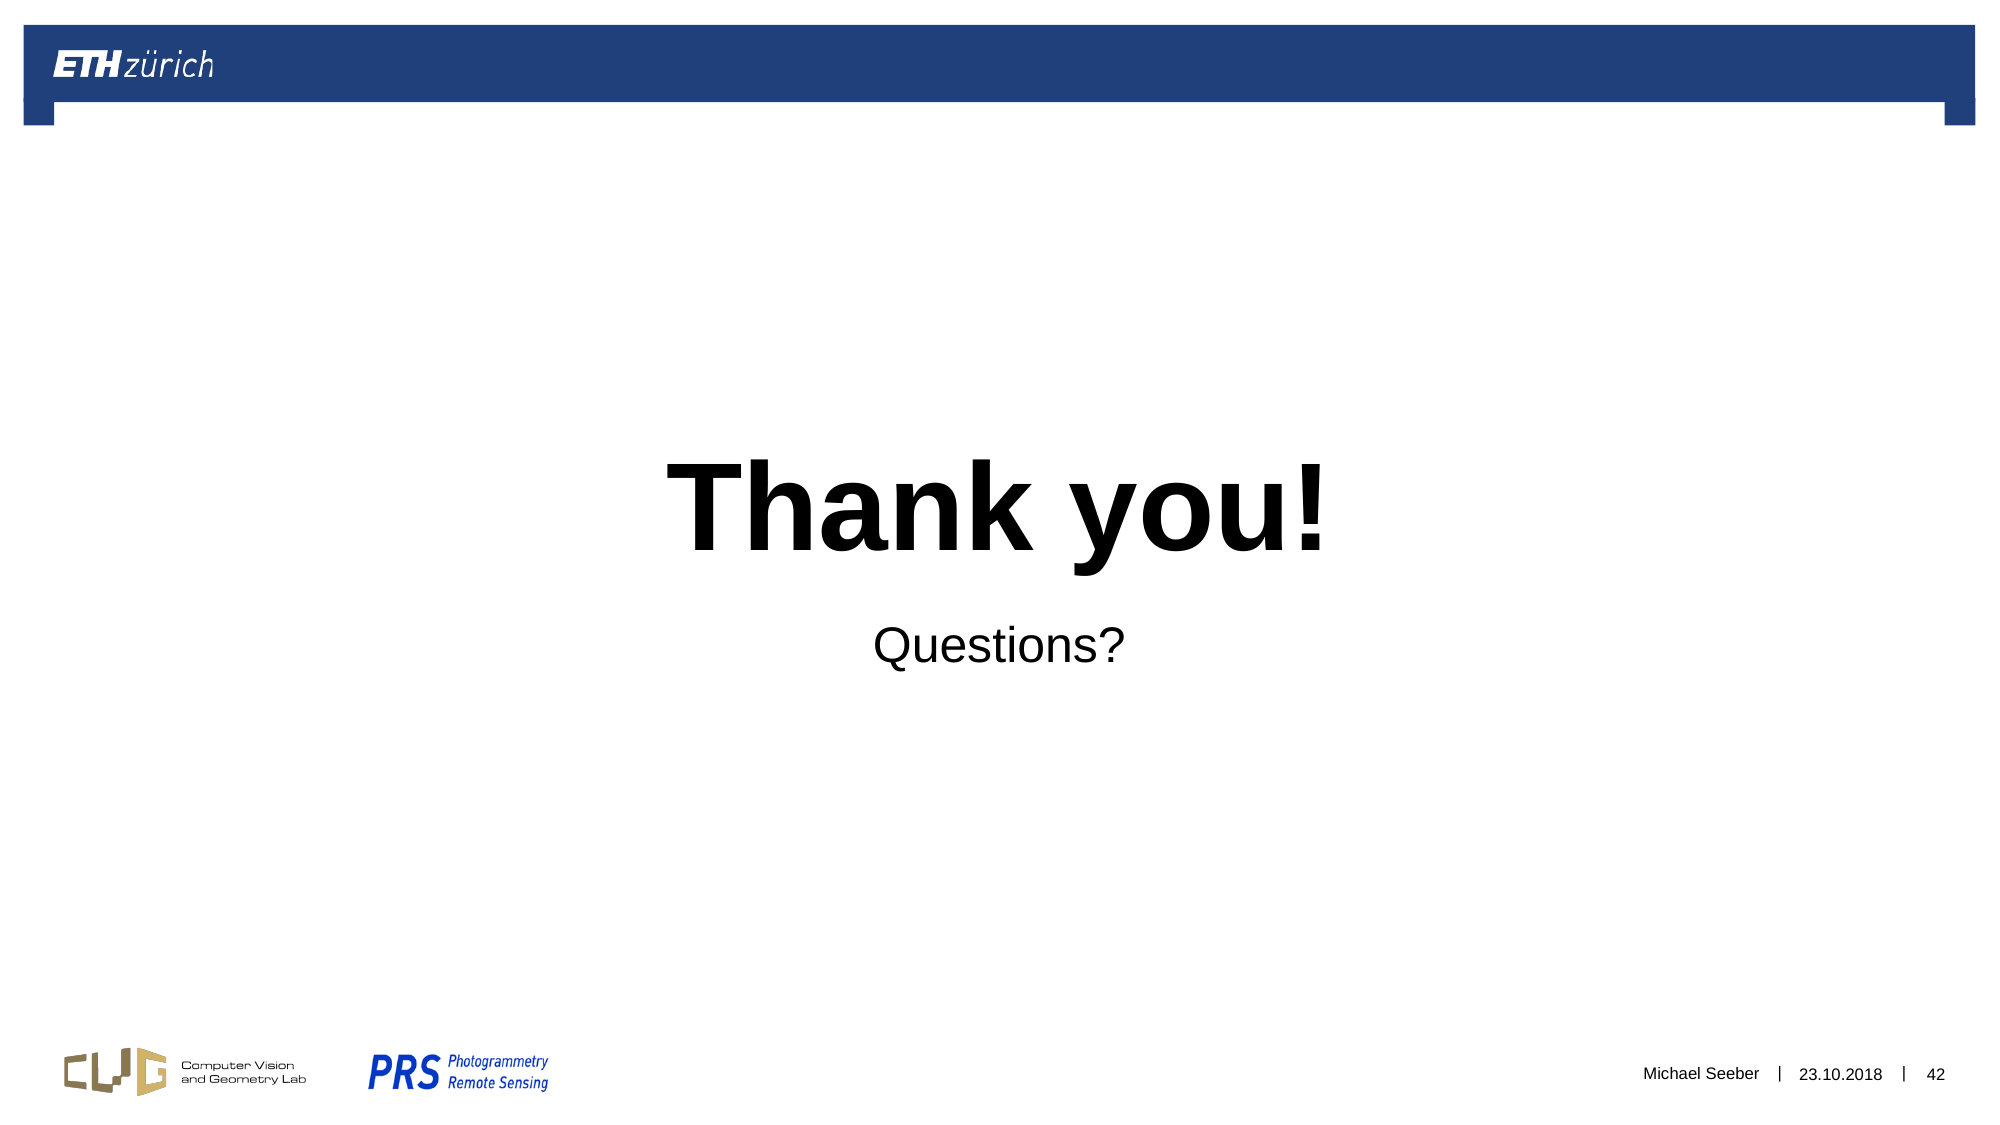

# Thank you!
Questions?
Michael Seeber
23.10.2018
42